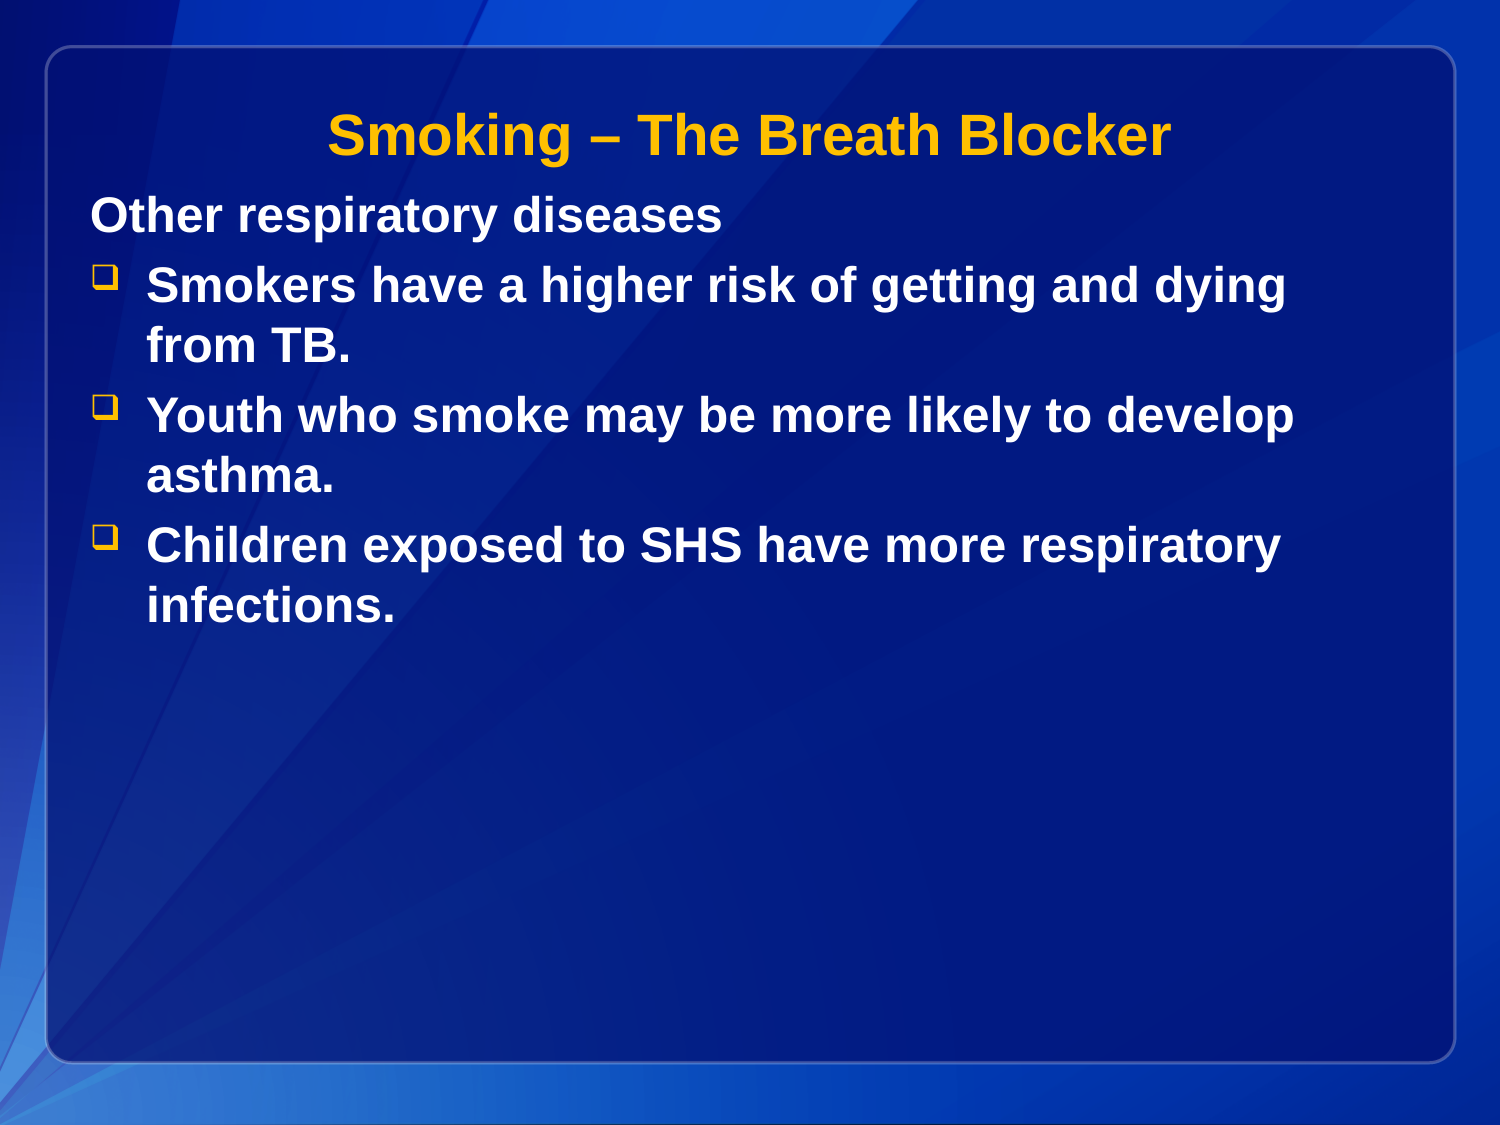

# Smoking – The Breath Blocker
Other respiratory diseases
Smokers have a higher risk of getting and dying from TB.
Youth who smoke may be more likely to develop asthma.
Children exposed to SHS have more respiratory infections.